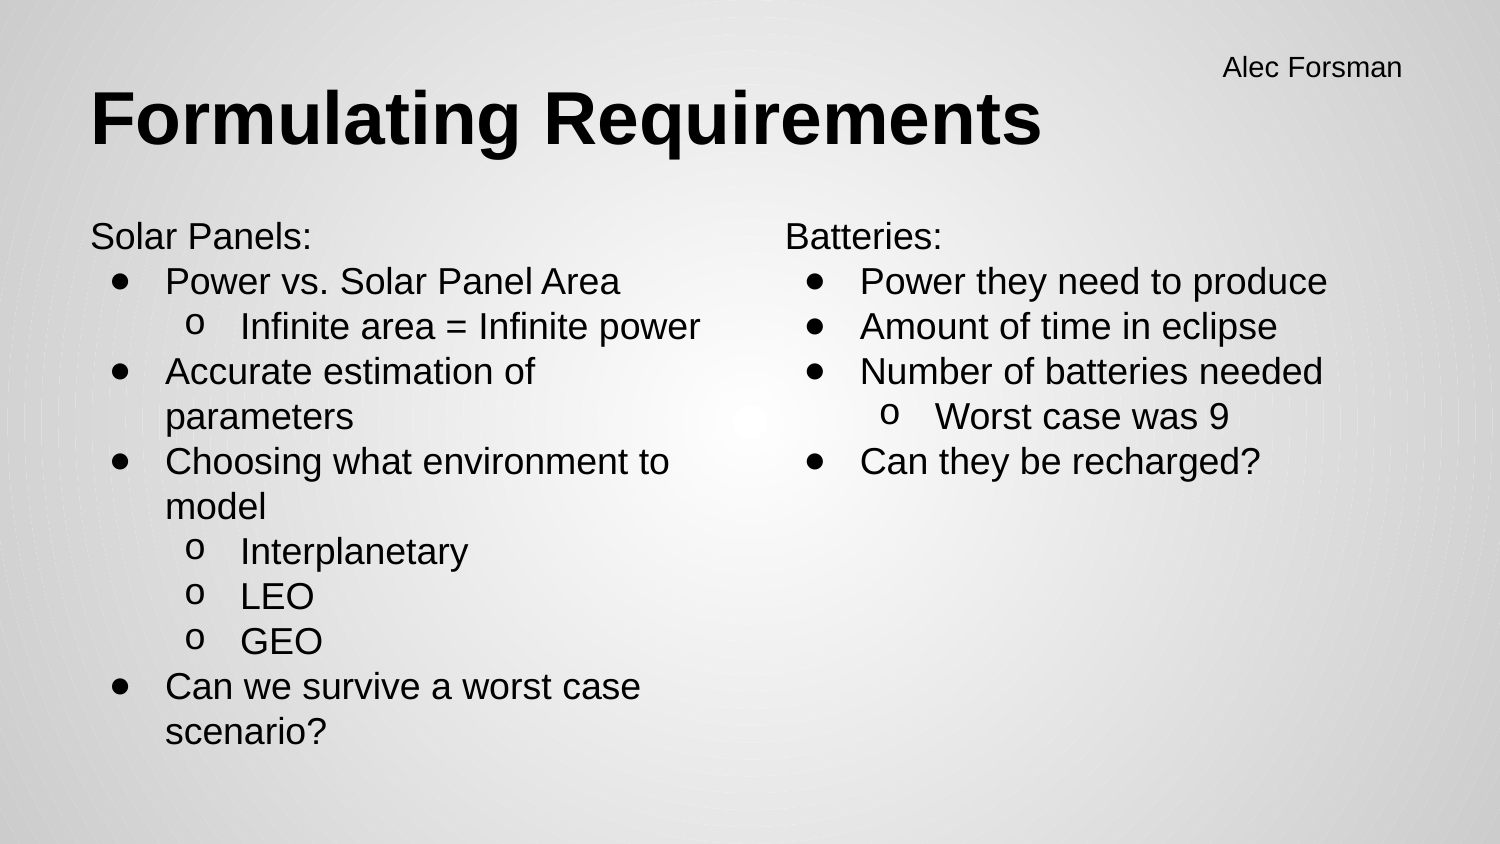

Alec Forsman
# Formulating Requirements
Solar Panels:
Power vs. Solar Panel Area
Infinite area = Infinite power
Accurate estimation of parameters
Choosing what environment to model
Interplanetary
LEO
GEO
Can we survive a worst case scenario?

Batteries:
Power they need to produce
Amount of time in eclipse
Number of batteries needed
Worst case was 9
Can they be recharged?